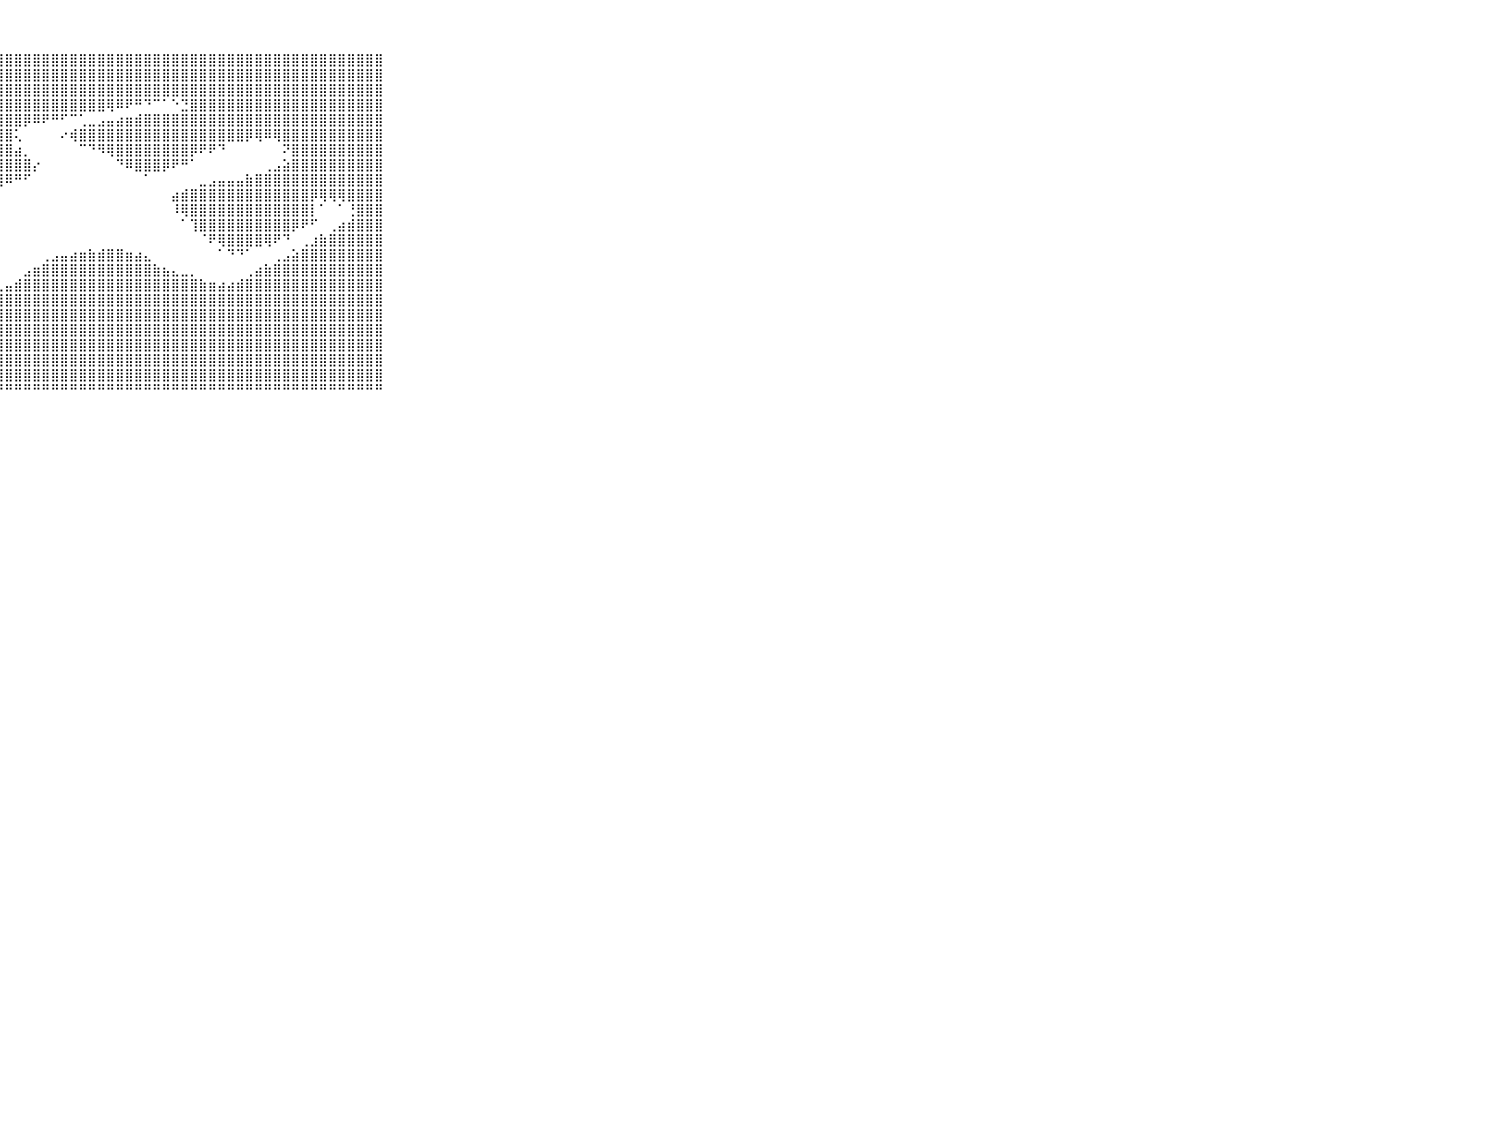

⠀⠀⠀⠀⠀⠀⠀⠀⠀⠀⠀⣼⣿⣿⣿⣿⣿⣿⣿⣿⣿⣿⣿⣿⣿⣿⣿⣿⣿⣿⣿⣿⣿⣿⣿⣿⣿⣿⣿⣿⣿⣿⣿⣿⣿⣿⣿⣿⣿⣿⣿⣿⣿⣿⣿⣿⣿⣿⣿⣿⣿⣿⣿⣿⣿⣿⣿⣿⣿⠀⠀⠀⠀⠀⠀⠀⠀⠀⠀⠀⠀
⠀⠀⠀⠀⠀⠀⠀⠀⠀⠀⠀⣿⣿⣿⣿⣿⣿⣿⣿⣿⣿⣿⣿⣿⣿⣿⣿⣿⣿⣿⣿⣿⣿⣿⣿⣿⣿⣿⣿⣿⣿⣿⣿⣿⣿⣿⣿⣿⣿⣿⣿⣿⣿⣿⣿⣿⣿⣿⣿⣿⣿⣿⣿⣿⣿⣿⣿⣿⣿⠀⠀⠀⠀⠀⠀⠀⠀⠀⠀⠀⠀
⠀⠀⠀⠀⠀⠀⠀⠀⠀⠀⠀⣿⣿⣿⣿⣿⣿⣿⣿⣿⣿⣿⣿⣿⣿⣿⣿⣿⣿⣿⣿⣿⣿⣿⣿⣿⣿⣿⣿⣿⣿⣿⣿⣿⣿⣿⣿⣿⣿⣿⣿⣿⣿⣿⣿⣿⣿⣿⣿⣿⣿⣿⣿⣿⣿⣿⣿⣿⣿⠀⠀⠀⠀⠀⠀⠀⠀⠀⠀⠀⠀
⠀⠀⠀⠀⠀⠀⠀⠀⠀⠀⠀⣿⣿⣿⣿⣿⣿⣿⣿⣿⣿⣿⣿⣿⣿⣿⣿⣿⣿⣿⣿⣿⣿⣿⣿⣿⣿⣿⣿⢿⠿⠟⠛⠙⠉⠁⠑⣙⣿⣿⣿⣿⣿⣿⣿⣿⣿⣿⣿⣿⣿⣿⣿⣿⣿⣿⣿⣿⣿⠀⠀⠀⠀⠀⠀⠀⠀⠀⠀⠀⠀
⠀⠀⠀⠀⠀⠀⠀⠀⠀⠀⠀⣿⣿⣿⣿⣿⣿⣿⣿⣿⣿⣿⣿⣿⣿⣿⣿⣿⣿⣿⡿⠿⠟⠛⠋⠉⢁⣀⣠⣤⣴⣶⣾⣿⣿⣿⣿⣿⣿⣿⣿⣿⣿⣿⣿⣿⣿⣿⣿⣿⣿⣿⣿⣿⣿⣿⣿⣿⣿⠀⠀⠀⠀⠀⠀⠀⠀⠀⠀⠀⠀
⠀⠀⠀⠀⠀⠀⠀⠀⠀⠀⠀⣿⣿⣿⣿⣿⣿⣿⣿⣿⣿⣿⣿⣿⣿⣿⣿⣿⣿⢅⠀⠀⠀⠀⠔⢾⣿⣿⣿⣿⣿⣿⣿⣿⣿⣿⣿⣿⣿⣿⣿⣿⣿⣿⡿⢿⠿⢿⣿⣿⣿⣿⣿⣿⣿⣿⣿⣿⣿⠀⠀⠀⠀⠀⠀⠀⠀⠀⠀⠀⠀
⠀⠀⠀⠀⠀⠀⠀⠀⠀⠀⠀⣿⣿⣿⣿⣿⣿⣿⣿⣿⣿⣿⣿⣿⣿⣿⣿⣿⣿⣴⡀⠀⠀⠀⠀⠀⠉⠙⠻⢿⣿⣿⣿⣿⣿⣿⣿⣿⡿⠟⠟⠙⠀⠀⠀⠀⠀⠀⠝⣿⣿⣿⣿⣿⣿⣿⣿⣿⣿⠀⠀⠀⠀⠀⠀⠀⠀⠀⠀⠀⠀
⠀⠀⠀⠀⠀⠀⠀⠀⠀⠀⠀⣿⣿⣿⣿⣿⣿⣿⣿⣿⣿⣿⣿⣿⣿⣿⣿⣿⣿⣿⣿⡔⠀⠀⠀⠀⠀⠀⠀⠀⠙⠿⣿⣿⣿⡿⠟⠛⠁⠀⠀⠀⠀⠀⠀⠀⢀⣠⣵⣿⣿⣿⣿⣿⣿⣿⣿⣿⣿⠀⠀⠀⠀⠀⠀⠀⠀⠀⠀⠀⠀
⠀⠀⠀⠀⠀⠀⠀⠀⠀⠀⠀⣿⣿⣿⣿⣿⣿⣿⣿⣿⣿⣿⣿⣿⣿⣿⣿⣿⠿⠛⠋⠀⠀⠀⠀⠀⠀⠀⠀⠀⠀⠀⠀⠁⠀⠀⠀⠀⠀⣀⣠⣤⣤⣤⣷⣿⣿⣿⣿⣿⣿⣿⣿⣿⣿⣿⣿⣿⣿⠀⠀⠀⠀⠀⠀⠀⠀⠀⠀⠀⠀
⠀⠀⠀⠀⠀⠀⠀⠀⠀⠀⠀⠿⠟⠛⠛⠛⠛⠛⠛⠛⠟⠟⠟⠛⠛⠉⠁⠀⠀⠀⠀⠀⠀⠀⠀⠀⠀⠀⠀⠀⠀⠀⠀⠀⠀⠀⣴⣾⣿⣿⣿⣿⣿⣿⣿⣿⣿⣿⣿⣿⣿⡿⢿⢿⢿⣿⣿⣿⣿⠀⠀⠀⠀⠀⠀⠀⠀⠀⠀⠀⠀
⠀⠀⠀⠀⠀⠀⠀⠀⠀⠀⠀⠀⠀⠀⠀⠀⠀⠀⠀⠀⠀⠀⠀⠀⠀⠀⠀⠀⠀⠀⠀⠀⠀⠀⠀⠀⠀⠀⠀⠀⠀⠀⠀⠀⠀⠀⠸⢿⣿⣿⣿⣿⣿⣿⣿⣿⣿⣿⣿⣿⣿⡇⠁⠀⠁⢘⣿⣿⣿⠀⠀⠀⠀⠀⠀⠀⠀⠀⠀⠀⠀
⠀⠀⠀⠀⠀⠀⠀⠀⠀⠀⠀⠀⠀⠀⠀⠀⠀⠀⠀⠀⠀⠀⠀⠀⠀⠀⠀⠀⠀⠀⠀⠀⠀⠀⠀⠀⠀⠀⠀⠀⠀⠀⠀⠀⠀⠀⠀⠁⢹⣿⣿⣿⣿⣿⣿⣿⣿⣿⣿⡿⠟⠋⠀⢀⣴⣾⣿⣿⣿⠀⠀⠀⠀⠀⠀⠀⠀⠀⠀⠀⠀
⠀⠀⠀⠀⠀⠀⠀⠀⠀⠀⠀⠀⠀⠀⠀⠀⠀⠀⠀⠀⠀⠀⠀⠀⠀⠀⠀⠀⠀⠀⠀⠀⠀⠀⠀⠀⠀⠀⠀⠀⠀⠀⠀⠀⠀⠀⠀⠀⠀⠈⠟⢿⣿⣿⣿⣿⢿⠟⠙⠀⢀⣰⣷⣿⣿⣿⣿⣿⣿⠀⠀⠀⠀⠀⠀⠀⠀⠀⠀⠀⠀
⠀⠀⠀⠀⠀⠀⠀⠀⠀⠀⠀⣤⣤⣤⣤⣤⣤⠄⠀⠀⠀⠀⠀⠀⠀⠀⠀⠀⠀⠀⠀⠀⢀⣠⣤⣴⣶⣷⣾⣿⣿⣶⣴⣄⠀⠀⠀⠀⠀⠀⠀⠁⠙⠙⠁⠀⠀⢀⣠⣵⣿⣿⣿⣿⣿⣿⣿⣿⣿⠀⠀⠀⠀⠀⠀⠀⠀⠀⠀⠀⠀
⠀⠀⠀⠀⠀⠀⠀⠀⠀⠀⠀⣿⣿⣿⣿⡿⠁⠀⠀⠀⠀⠀⠀⠀⠀⠀⠀⠀⠀⠀⣠⣶⣿⣿⣿⣿⣿⣿⣿⣿⣿⣿⣿⣿⣷⣦⣄⣀⡀⠀⠀⠀⠀⠀⢀⣴⣷⣿⣿⣿⣿⣿⣿⣿⣿⣿⣿⣿⣿⠀⠀⠀⠀⠀⠀⠀⠀⠀⠀⠀⠀
⠀⠀⠀⠀⠀⠀⠀⠀⠀⠀⠀⣿⣿⣿⠏⠀⠀⠀⠀⠀⠀⠀⠀⠀⠀⠀⠀⢀⣤⣾⣿⣿⣿⣿⣿⣿⣿⣿⣿⣿⣿⣿⣿⣿⣿⣿⣿⣿⣿⣷⣶⣴⣴⣾⣿⣿⣿⣿⣿⣿⣿⣿⣿⣿⣿⣿⣿⣿⣿⠀⠀⠀⠀⠀⠀⠀⠀⠀⠀⠀⠀
⠀⠀⠀⠀⠀⠀⠀⠀⠀⠀⠀⣿⡿⠁⠀⠀⠀⠀⠀⠀⠀⠀⠀⠀⠀⢀⣰⣿⣿⣿⣿⣿⣿⣿⣿⣿⣿⣿⣿⣿⣿⣿⣿⣿⣿⣿⣿⣿⣿⣿⣿⣿⣿⣿⣿⣿⣿⣿⣿⣿⣿⣿⣿⣿⣿⣿⣿⣿⣿⠀⠀⠀⠀⠀⠀⠀⠀⠀⠀⠀⠀
⠀⠀⠀⠀⠀⠀⠀⠀⠀⠀⠀⠟⠁⠀⠀⠀⠀⠀⠀⠀⠀⠀⠀⢀⣴⣾⣿⣿⣿⣿⣿⣿⣿⣿⣿⣿⣿⣿⣿⣿⣿⣿⣿⣿⣿⣿⣿⣿⣿⣿⣿⣿⣿⣿⣿⣿⣿⣿⣿⣿⣿⣿⣿⣿⣿⣿⣿⣿⣿⠀⠀⠀⠀⠀⠀⠀⠀⠀⠀⠀⠀
⠀⠀⠀⠀⠀⠀⠀⠀⠀⠀⠀⠀⠀⠀⠀⠀⠀⠀⠀⠀⠀⣠⣴⣿⣿⣿⣿⣿⣿⣿⣿⣿⣿⣿⣿⣿⣿⣿⣿⣿⣿⣿⣿⣿⣿⣿⣿⣿⣿⣿⣿⣿⣿⣿⣿⣿⣿⣿⣿⣿⣿⣿⣿⣿⣿⣿⣿⣿⣿⠀⠀⠀⠀⠀⠀⠀⠀⠀⠀⠀⠀
⠀⠀⠀⠀⠀⠀⠀⠀⠀⠀⠀⠀⠀⠀⠀⠀⠀⠀⢀⣠⣾⣿⣿⣿⣿⣿⣿⣿⣿⣿⣿⣿⣿⣿⣿⣿⣿⣿⣿⣿⣿⣿⣿⣿⣿⣿⣿⣿⣿⣿⣿⣿⣿⣿⣿⣿⣿⣿⣿⣿⣿⣿⣿⣿⣿⣿⣿⣿⣿⠀⠀⠀⠀⠀⠀⠀⠀⠀⠀⠀⠀
⠀⠀⠀⠀⠀⠀⠀⠀⠀⠀⠀⠀⠀⠀⠀⢀⣠⣶⣿⣿⣿⣿⣿⣿⣿⣿⣿⣿⣿⣿⣿⣿⣿⣿⣿⣿⣿⣿⣿⣿⣿⣿⣿⣿⣿⣿⣿⣿⣿⣿⣿⣿⣿⣿⣿⣿⣿⣿⣿⣿⣿⣿⣿⣿⣿⣿⣿⣿⣿⠀⠀⠀⠀⠀⠀⠀⠀⠀⠀⠀⠀
⠀⠀⠀⠀⠀⠀⠀⠀⠀⠀⠀⣄⣤⣶⣿⣿⣿⣿⣿⣿⣿⣿⣿⣿⣿⣿⣿⣿⣿⣿⣿⣿⣿⣿⣿⣿⣿⣿⣿⣿⣿⣿⣿⣿⣿⣿⣿⣿⣿⣿⣿⣿⣿⣿⣿⣿⣿⣿⣿⣿⣿⣿⣿⣿⣿⣿⣿⣿⣿⠀⠀⠀⠀⠀⠀⠀⠀⠀⠀⠀⠀
⠀⠀⠀⠀⠀⠀⠀⠀⠀⠀⠀⠛⠛⠛⠛⠛⠛⠛⠛⠛⠛⠛⠛⠛⠛⠛⠛⠛⠛⠛⠛⠛⠛⠛⠛⠛⠛⠛⠛⠛⠛⠛⠛⠛⠛⠛⠛⠛⠛⠛⠛⠛⠛⠛⠛⠛⠛⠛⠛⠛⠛⠛⠛⠛⠛⠛⠛⠛⠛⠀⠀⠀⠀⠀⠀⠀⠀⠀⠀⠀⠀